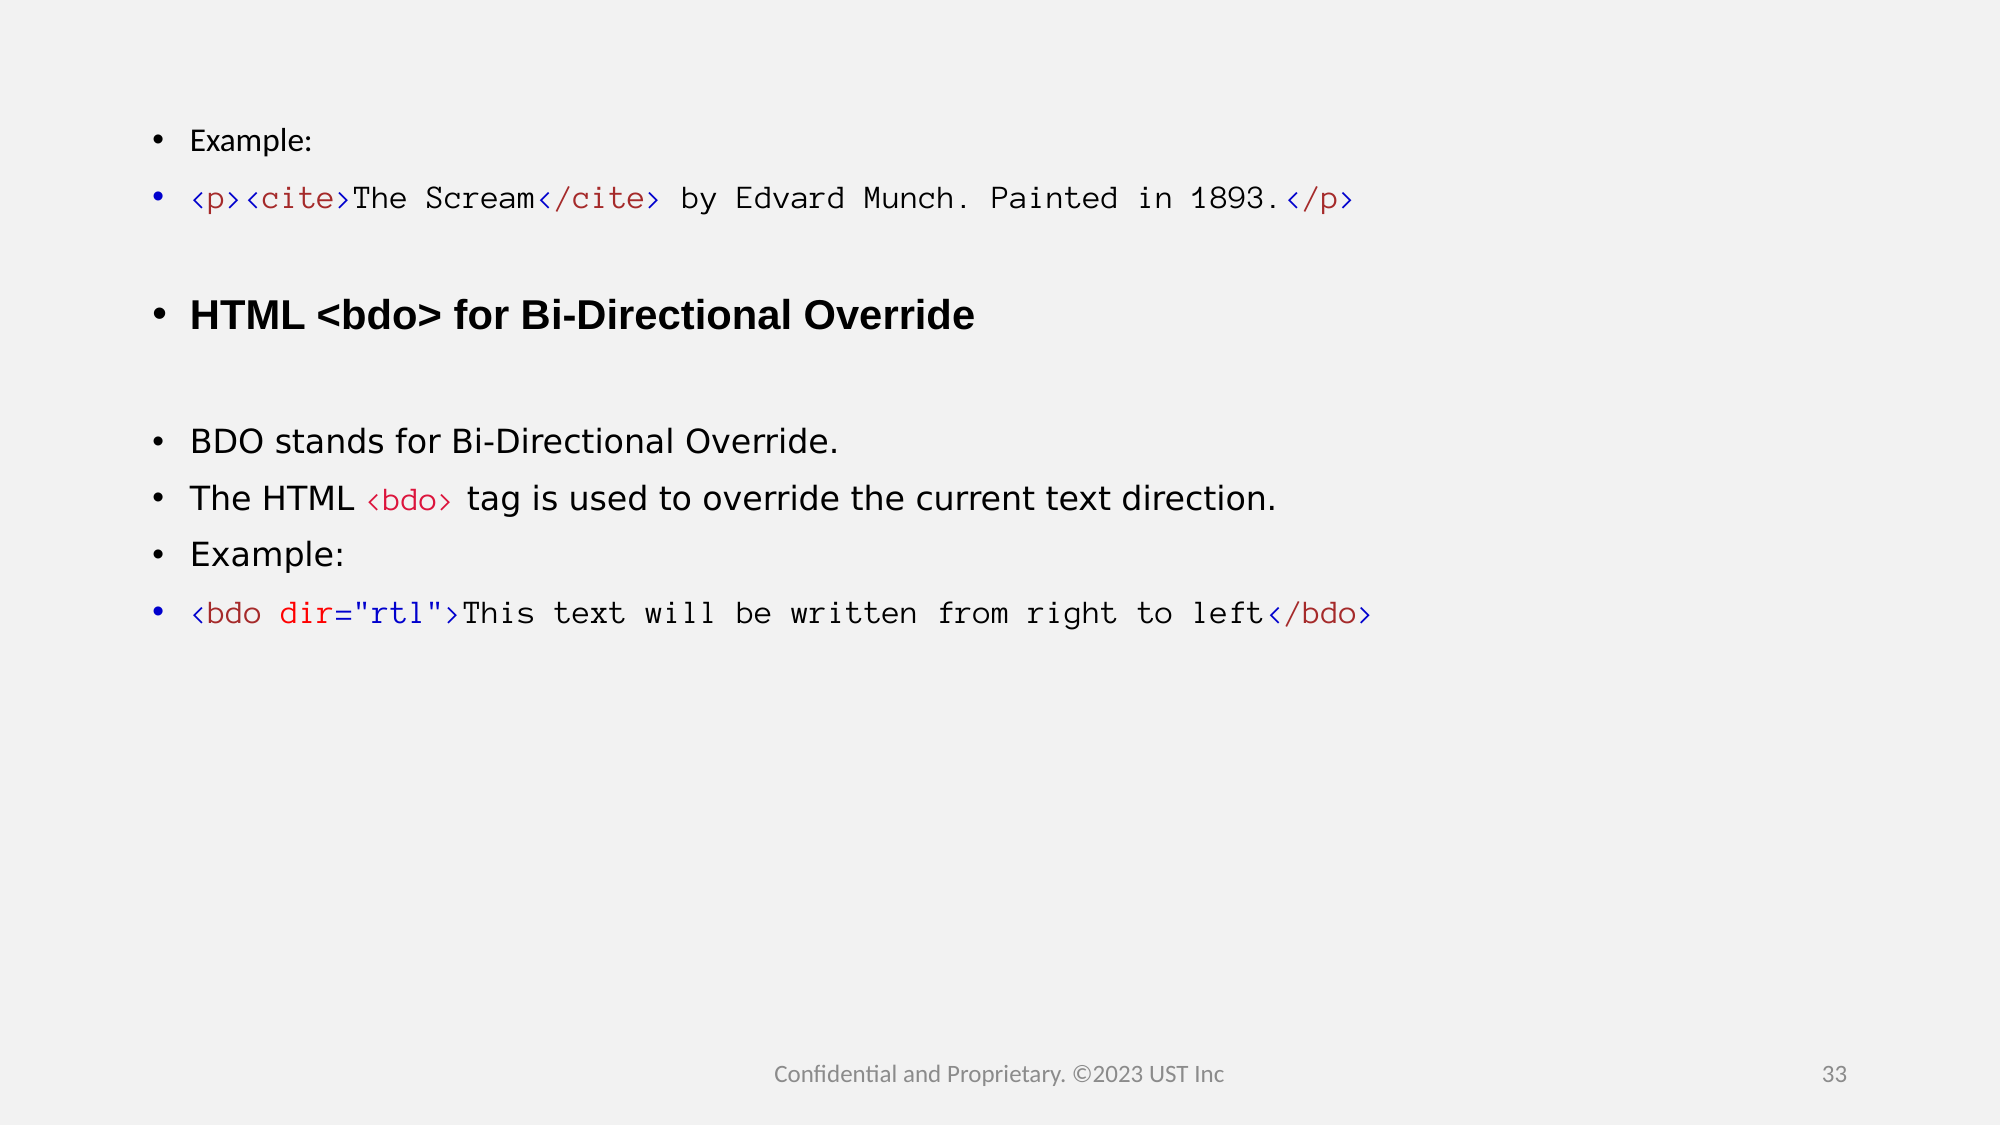

Example:
<p><cite>The Scream</cite> by Edvard Munch. Painted in 1893.</p>

HTML <bdo> for Bi-Directional Override

BDO stands for Bi-Directional Override.
The HTML <bdo> tag is used to override the current text direction.
Example:
<bdo dir="rtl">This text will be written from right to left</bdo>

Confidential and Proprietary. ©2023 UST Inc
33